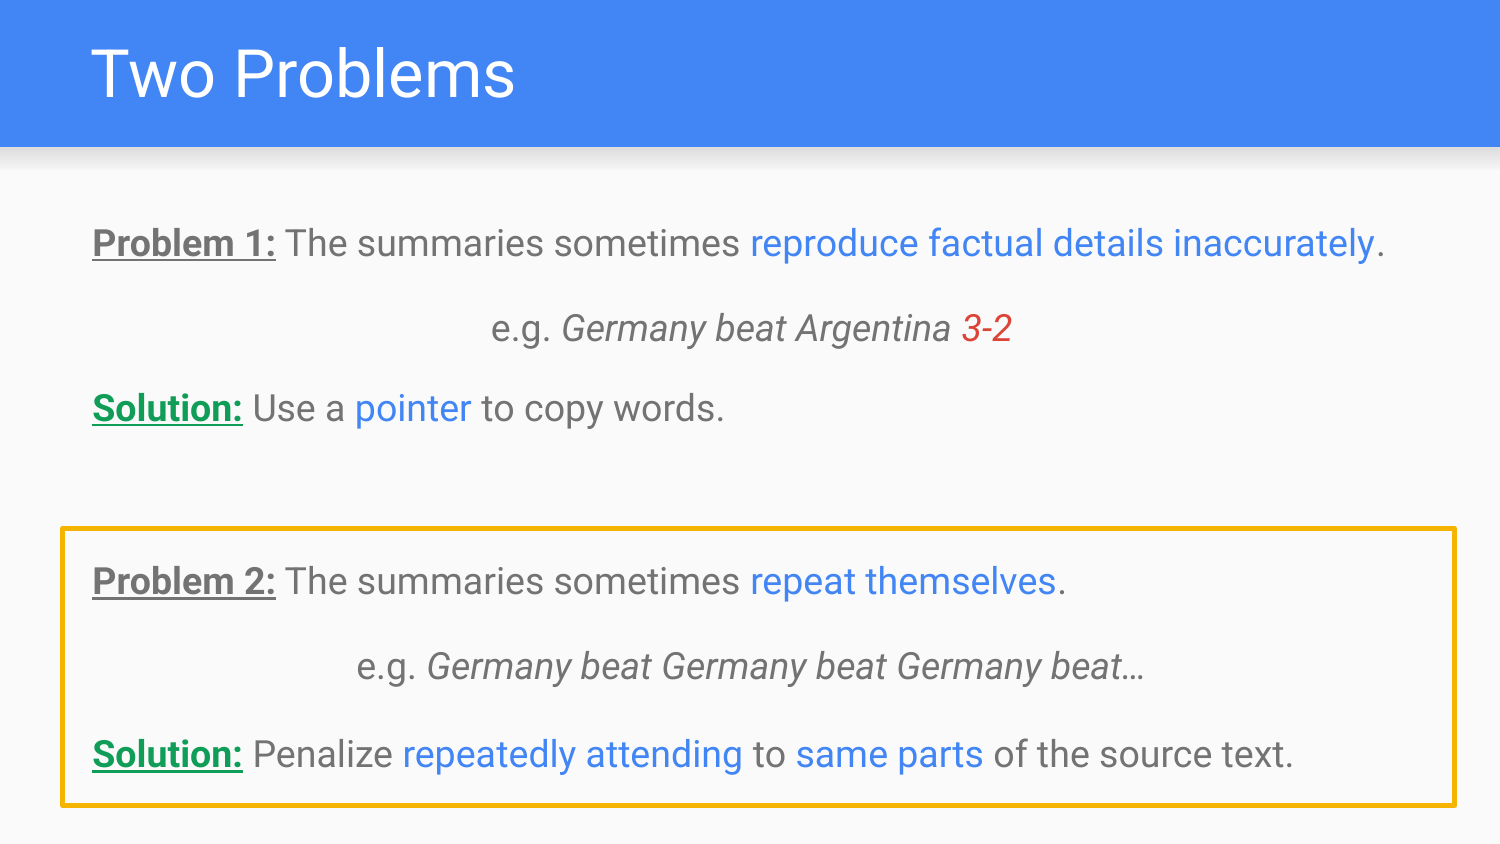

# Two Problems
Problem 1: The summaries sometimes reproduce factual details inaccurately.
e.g. Germany beat Argentina 3-2
Solution: Use a pointer to copy words.

Problem 2: The summaries sometimes repeat themselves.
e.g. Germany beat Germany beat Germany beat…

Solution: Penalize repeatedly attending to same parts of the source text.